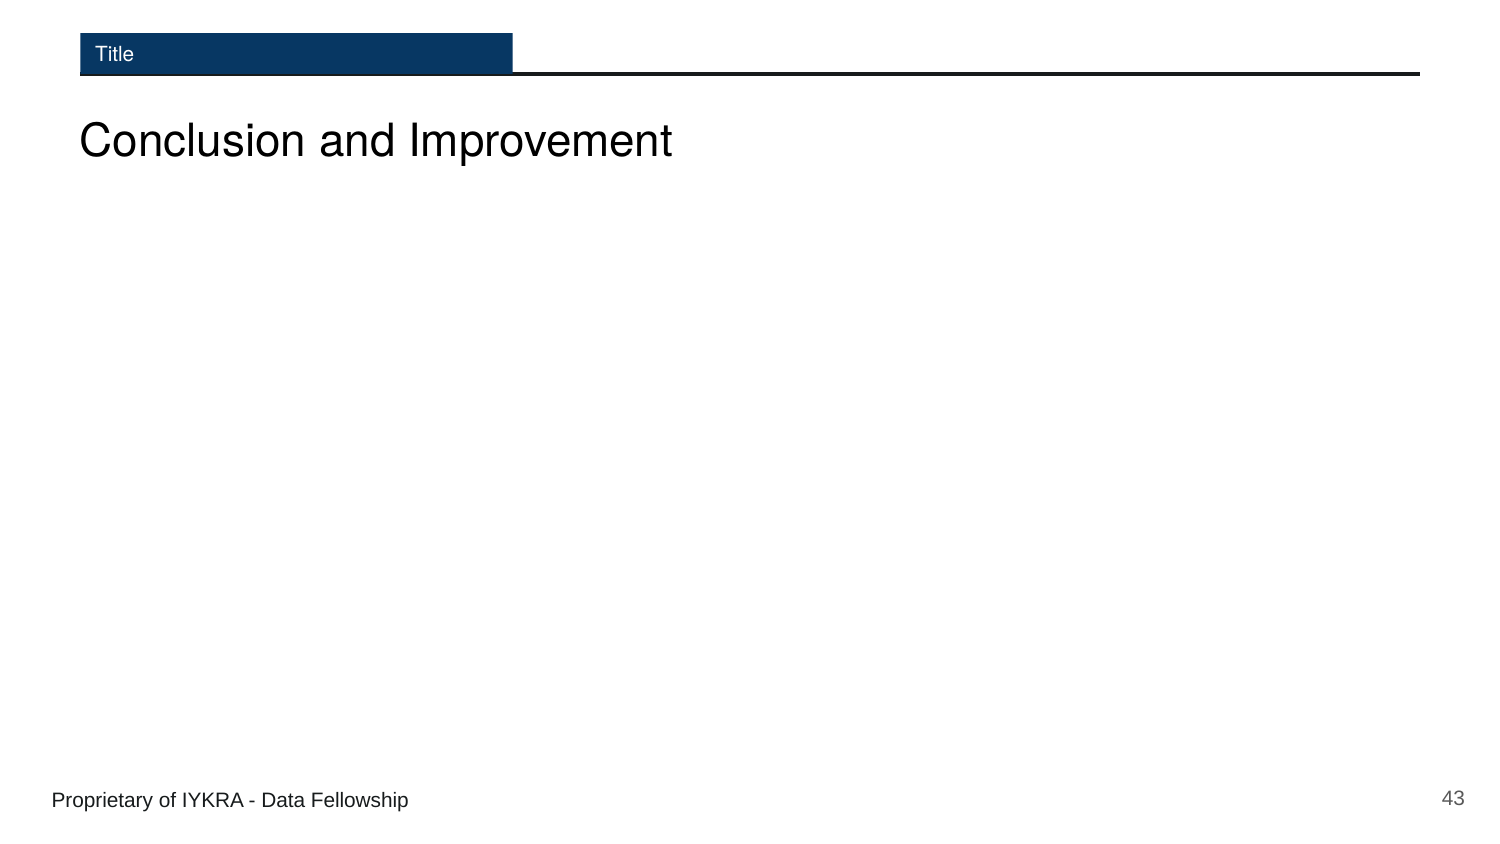

Title
Conclusion and Improvement

43
Proprietary of IYKRA - Data Fellowship